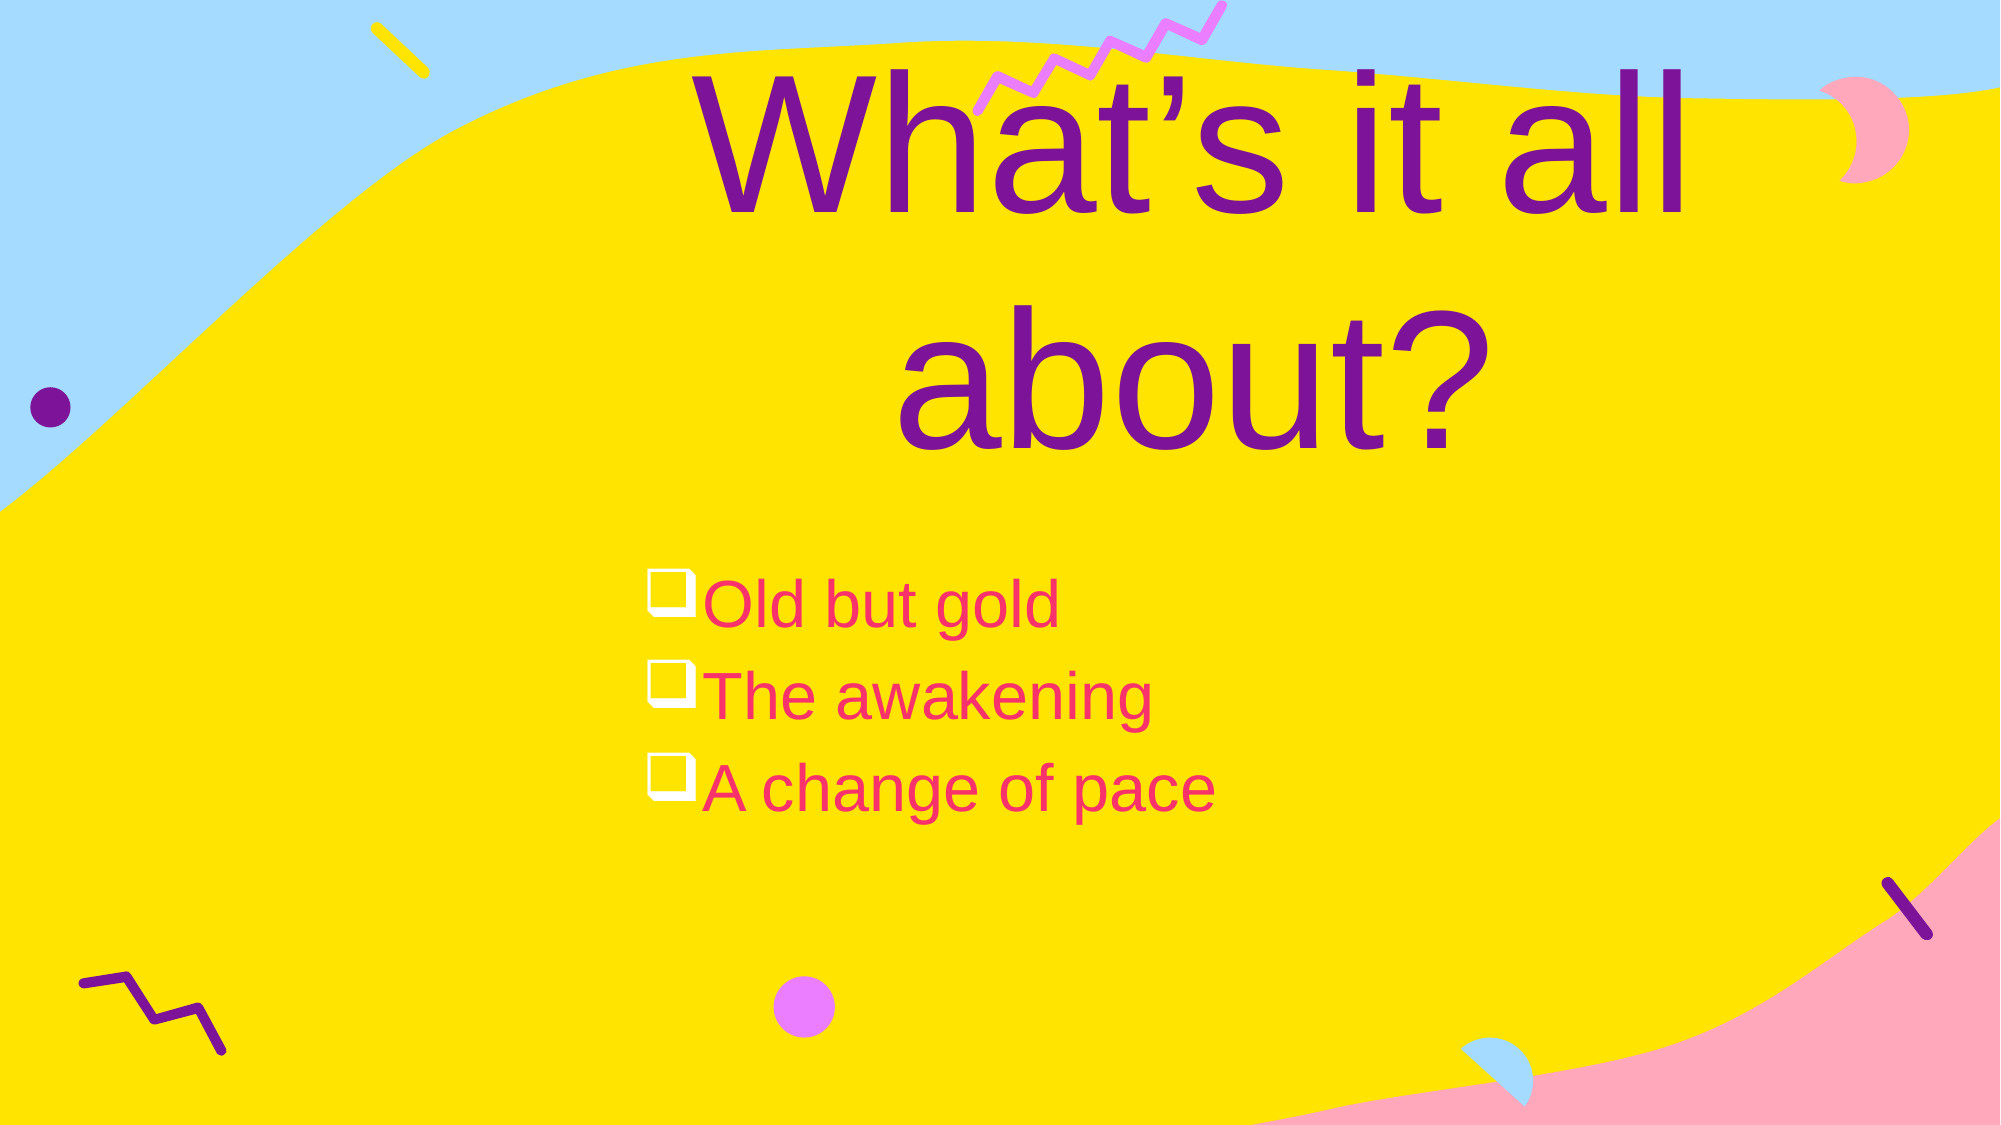

# What’s it all about?
Old but gold
The awakening
A change of pace